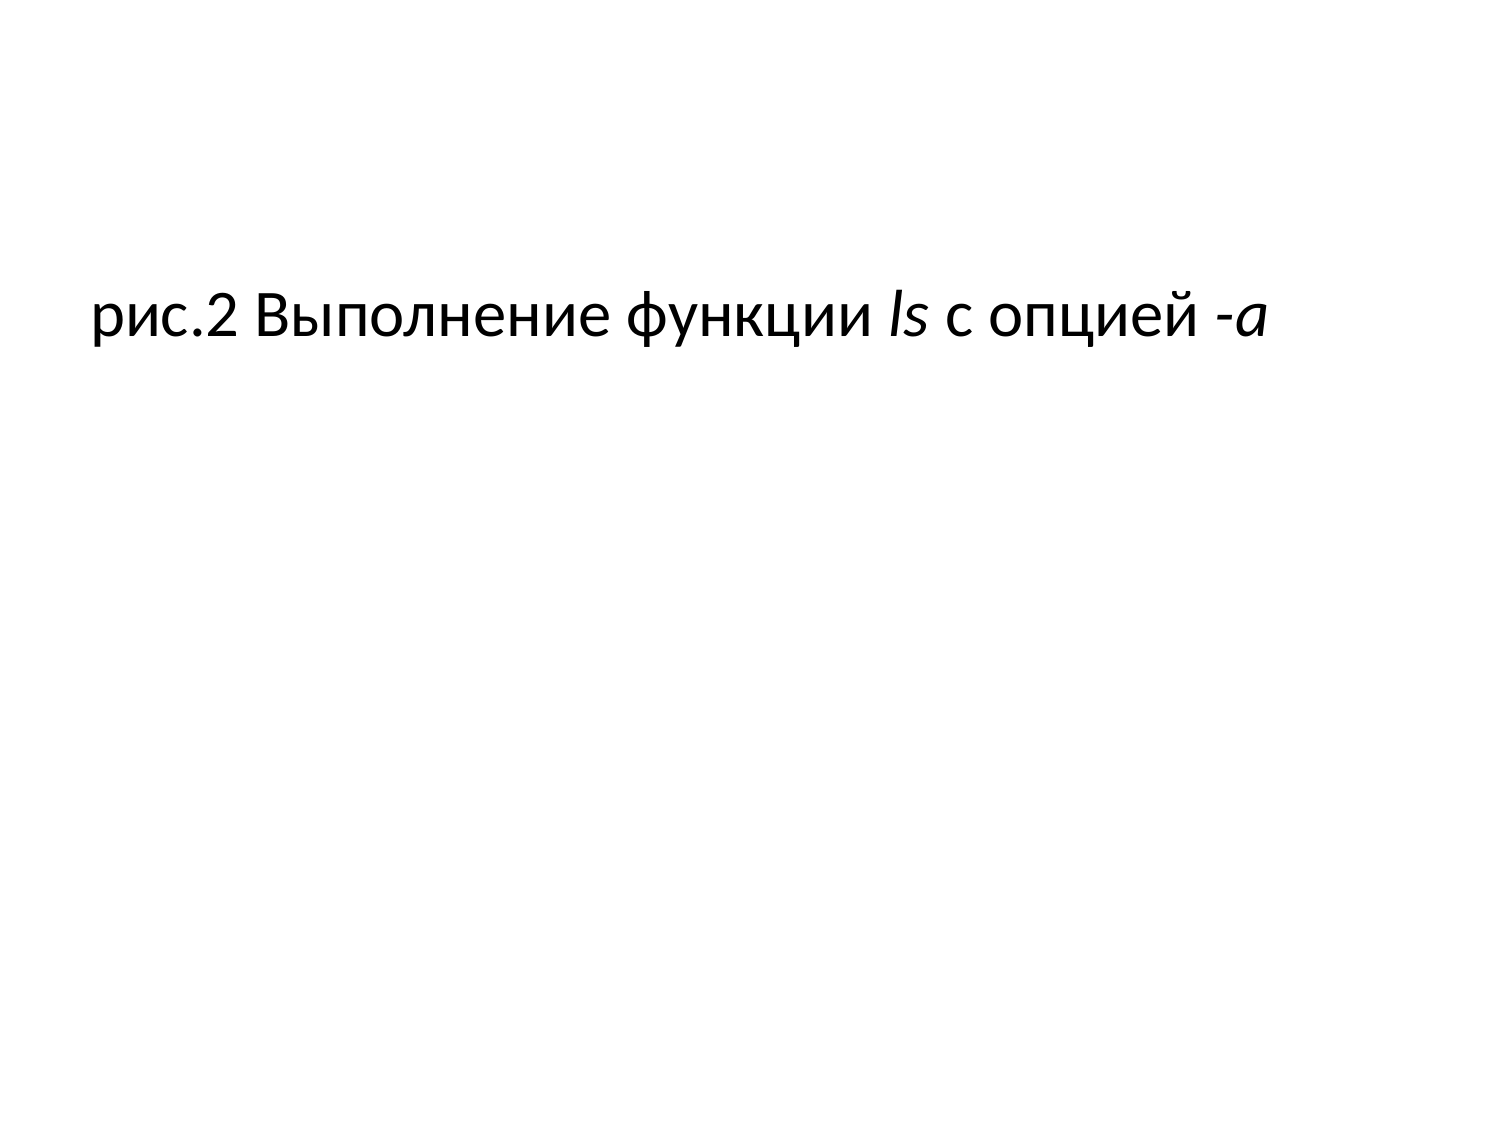

рис.2 Выполнение функции ls с опцией -a